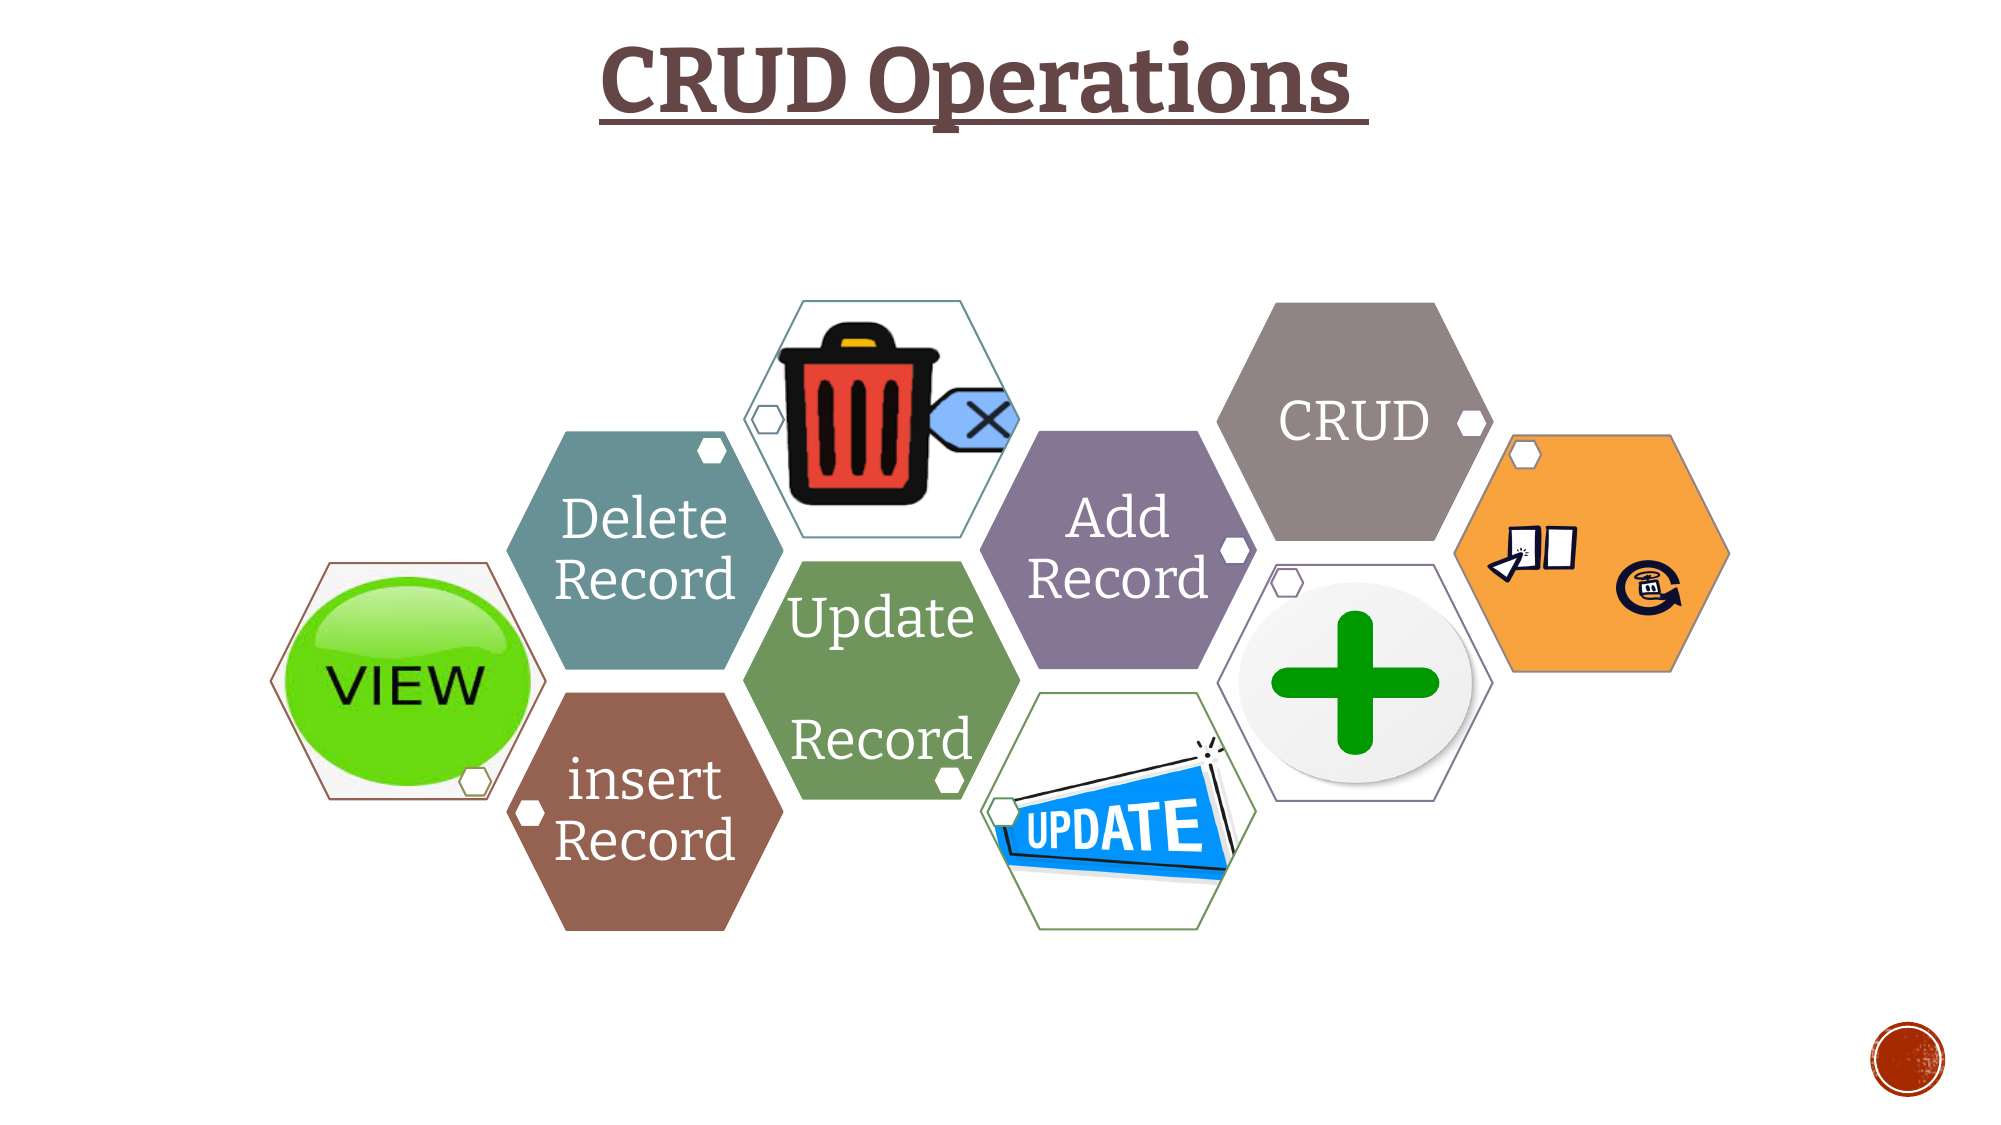

CRUD Operations
insert Record
Update  Record
Delete Record
Add Record
CRUD